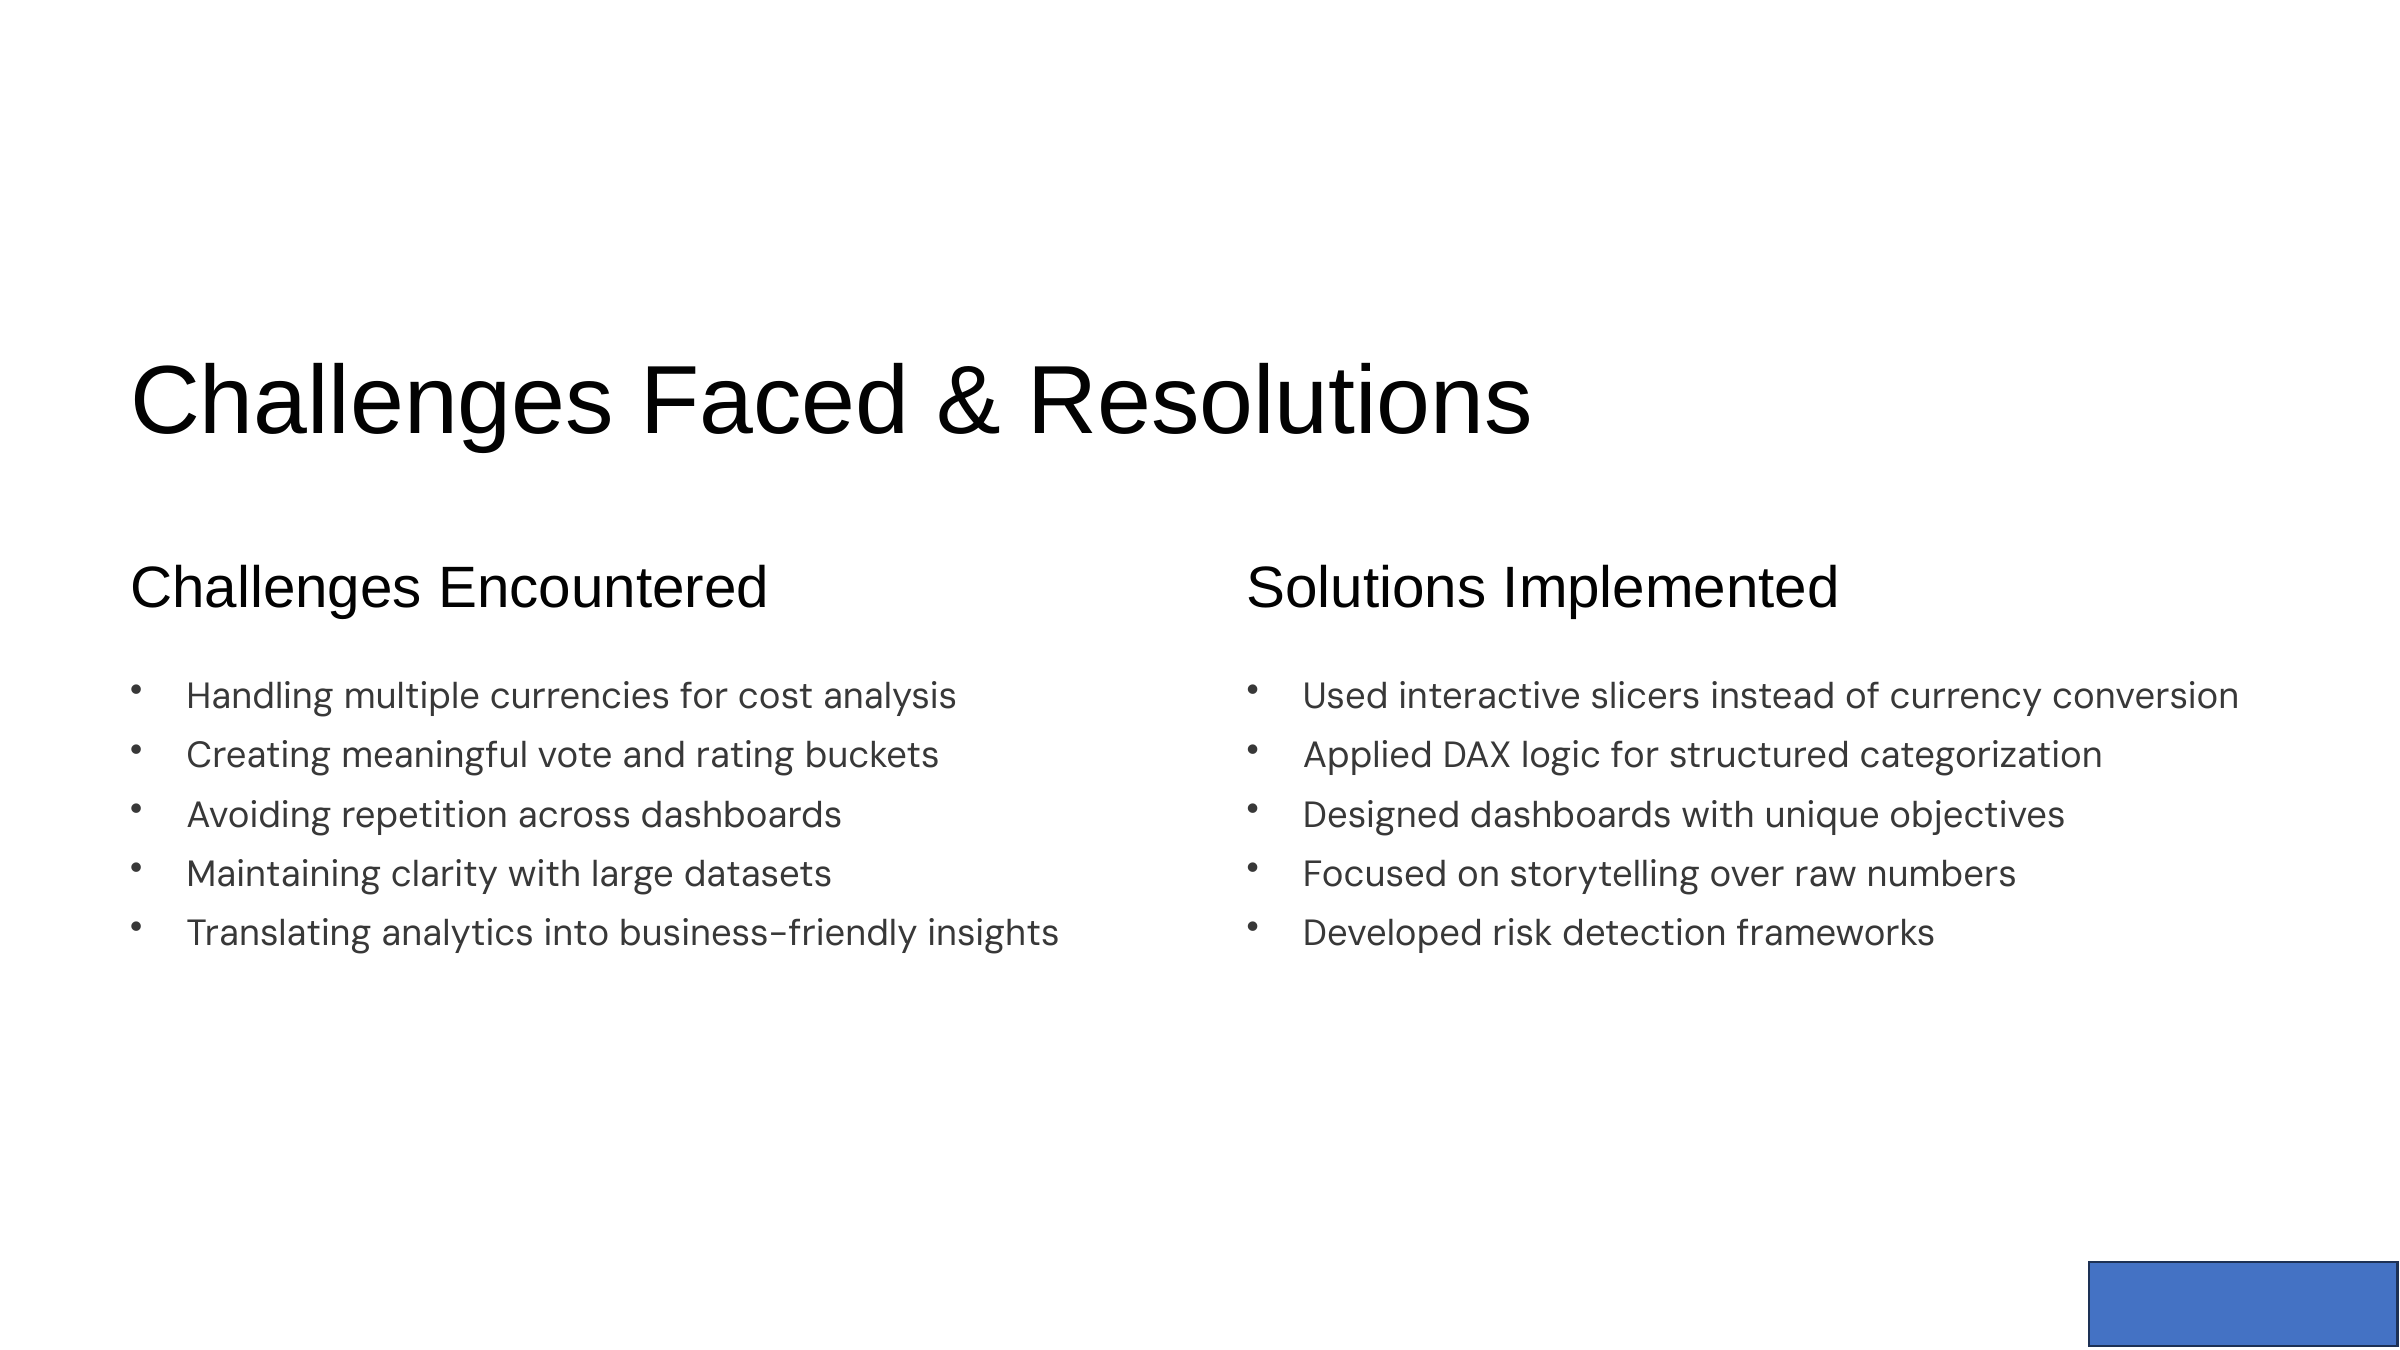

Challenges Faced & Resolutions
Challenges Encountered
Solutions Implemented
Handling multiple currencies for cost analysis
Creating meaningful vote and rating buckets
Avoiding repetition across dashboards
Maintaining clarity with large datasets
Translating analytics into business-friendly insights
Used interactive slicers instead of currency conversion
Applied DAX logic for structured categorization
Designed dashboards with unique objectives
Focused on storytelling over raw numbers
Developed risk detection frameworks